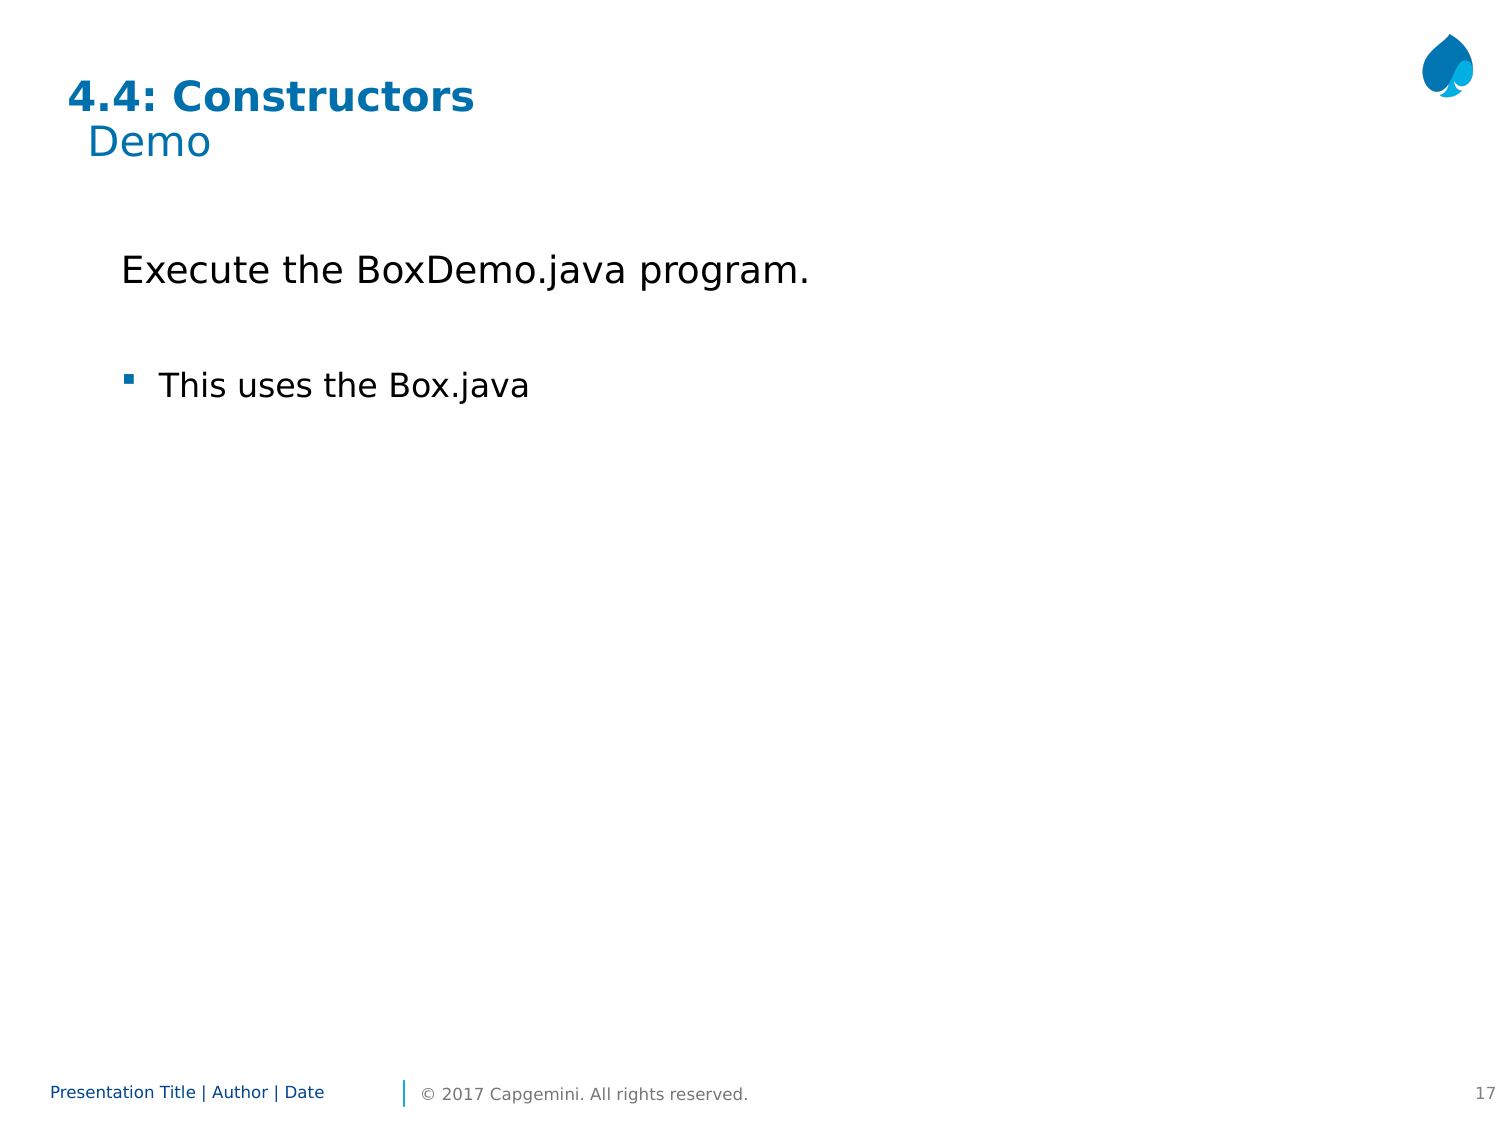

4.4: Constructors
     Demo
Execute the BoxDemo.java program.

This uses the Box.java